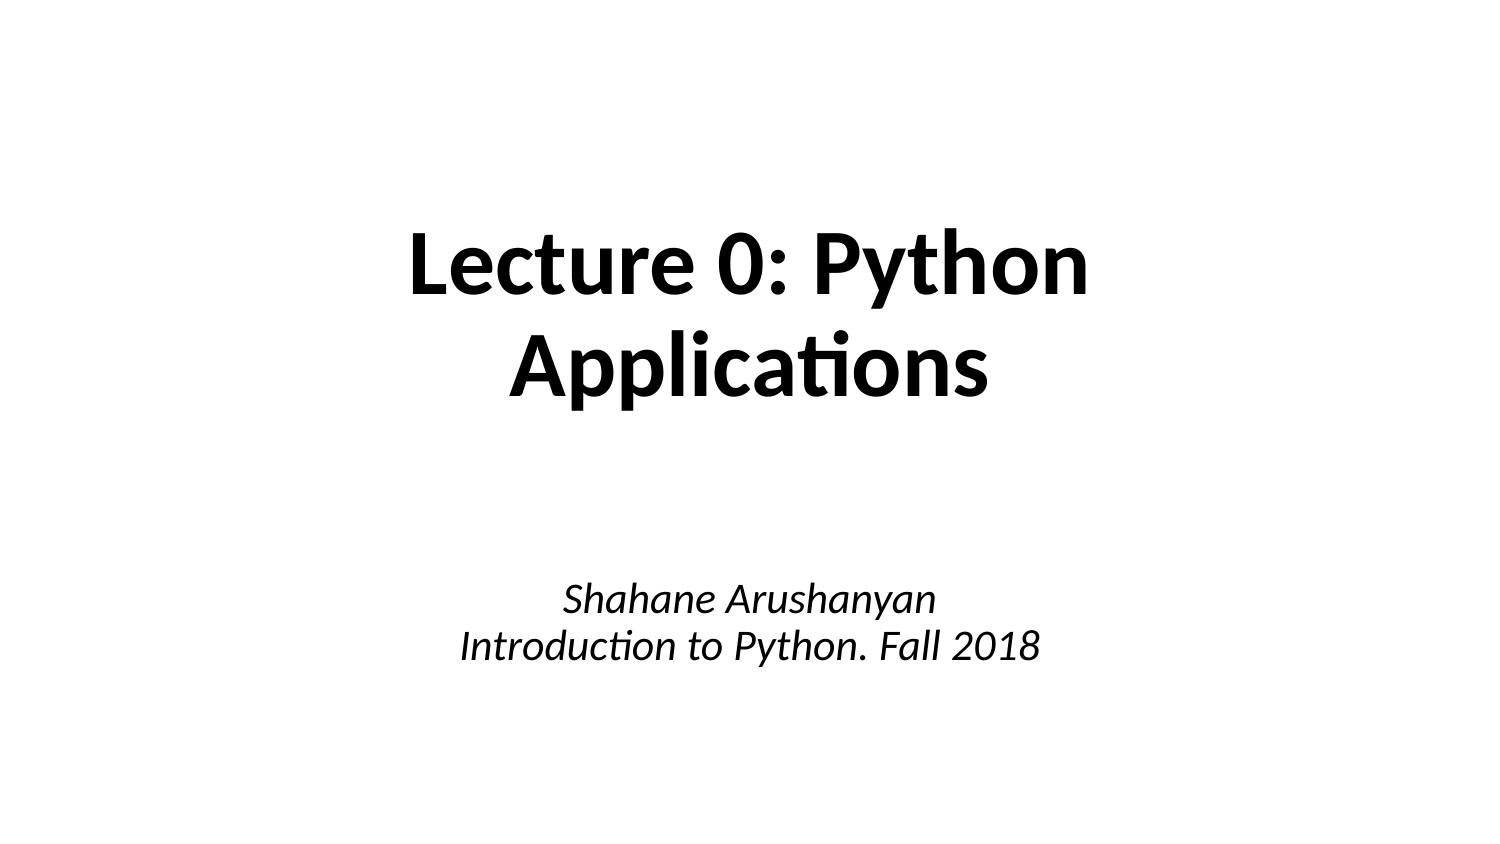

# Lecture 0: Python Applications
Shahane Arushanyan
Introduction to Python. Fall 2018